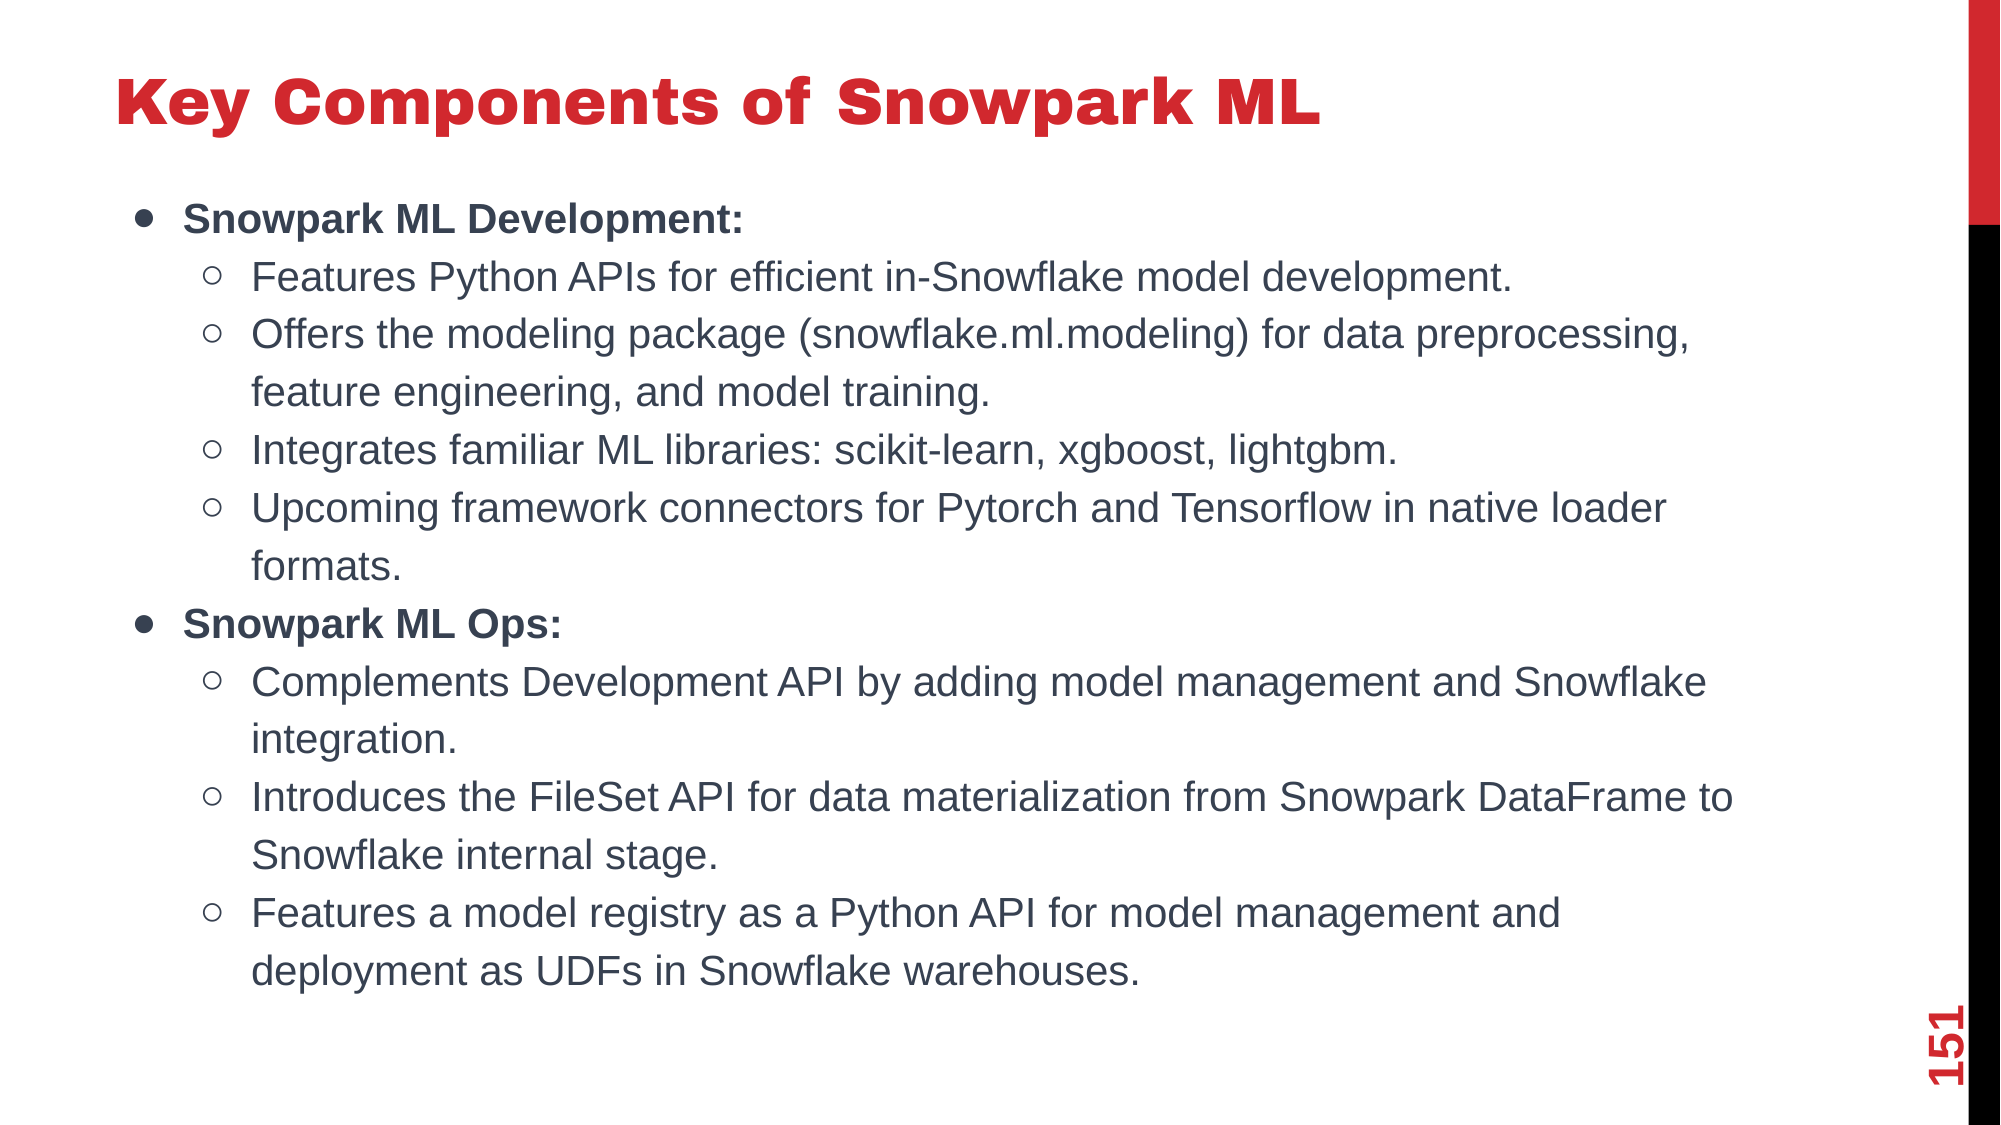

# Key Components of Snowpark ML
Snowpark ML Development:
Features Python APIs for efficient in-Snowflake model development.
Offers the modeling package (snowflake.ml.modeling) for data preprocessing, feature engineering, and model training.
Integrates familiar ML libraries: scikit-learn, xgboost, lightgbm.
Upcoming framework connectors for Pytorch and Tensorflow in native loader formats.
Snowpark ML Ops:
Complements Development API by adding model management and Snowflake integration.
Introduces the FileSet API for data materialization from Snowpark DataFrame to Snowflake internal stage.
Features a model registry as a Python API for model management and deployment as UDFs in Snowflake warehouses.

151